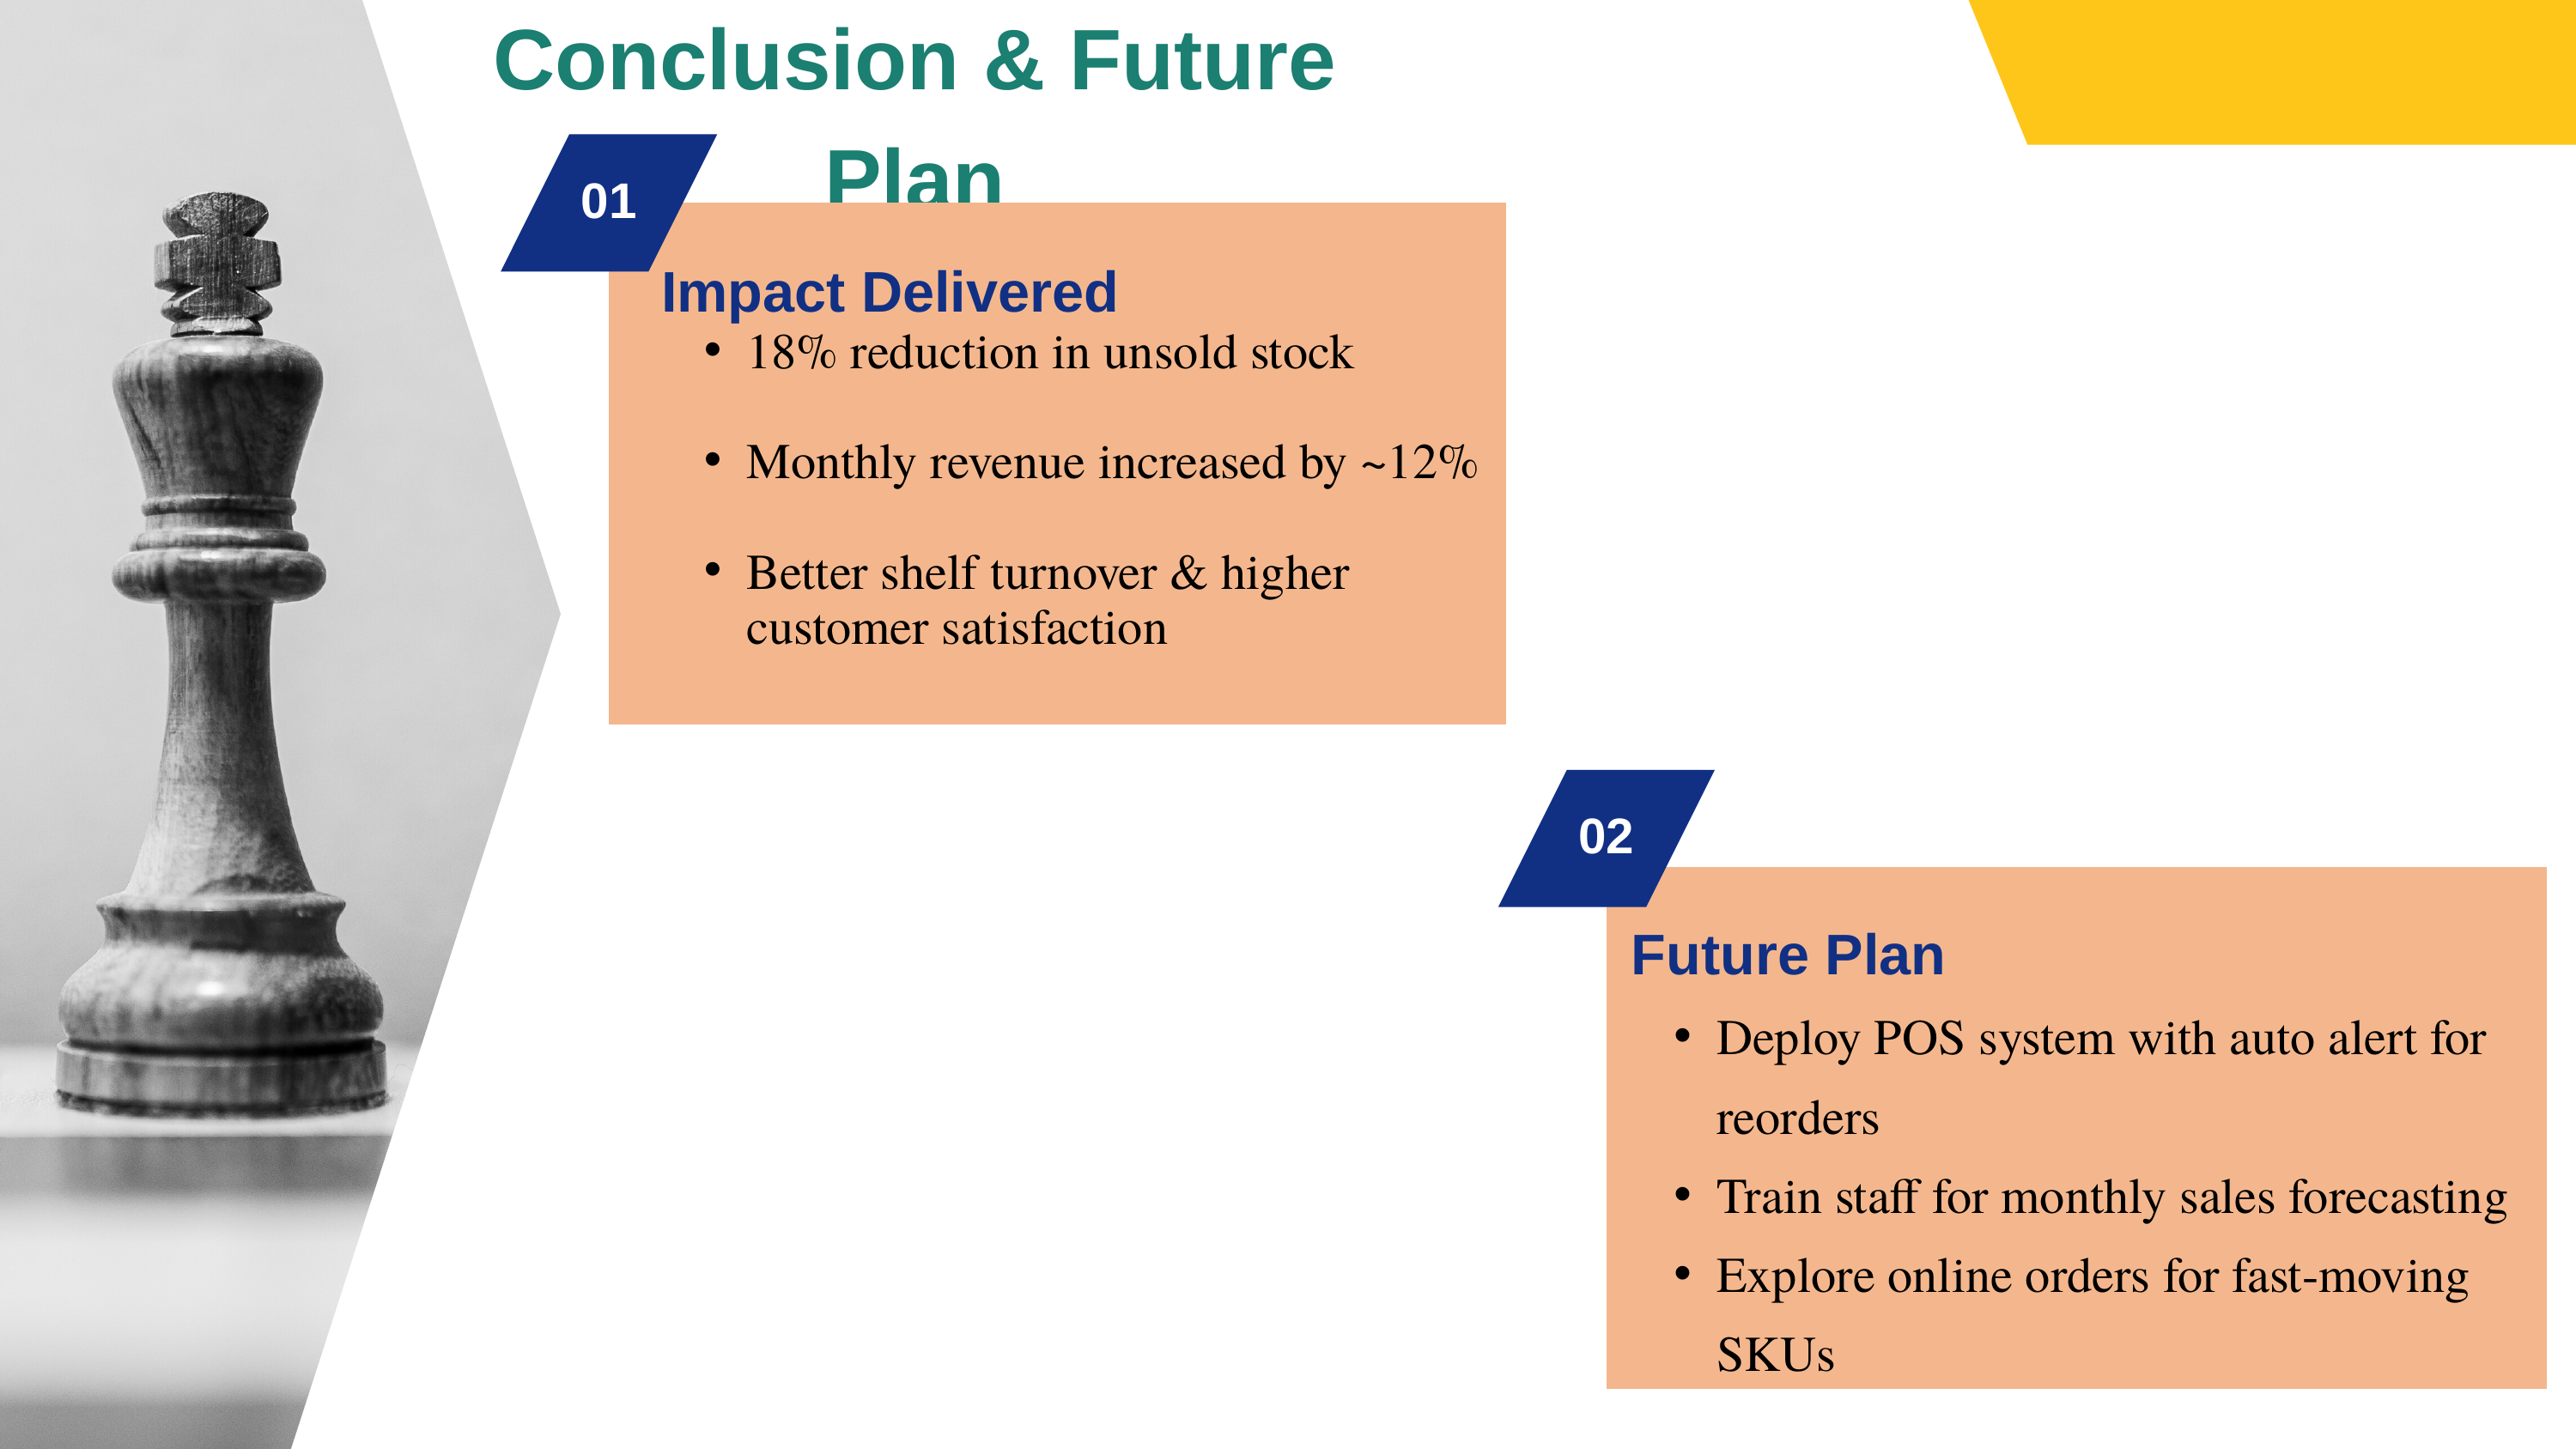

Conclusion & Future Plan
Strategy

01

Impact Delivered
18% reduction in unsold stock

Monthly revenue increased by ~12%

Better shelf turnover & higher customer satisfaction

02

Future Plan
Deploy POS system with auto alert for reorders
Train staff for monthly sales forecasting
Explore online orders for fast-moving SKUs